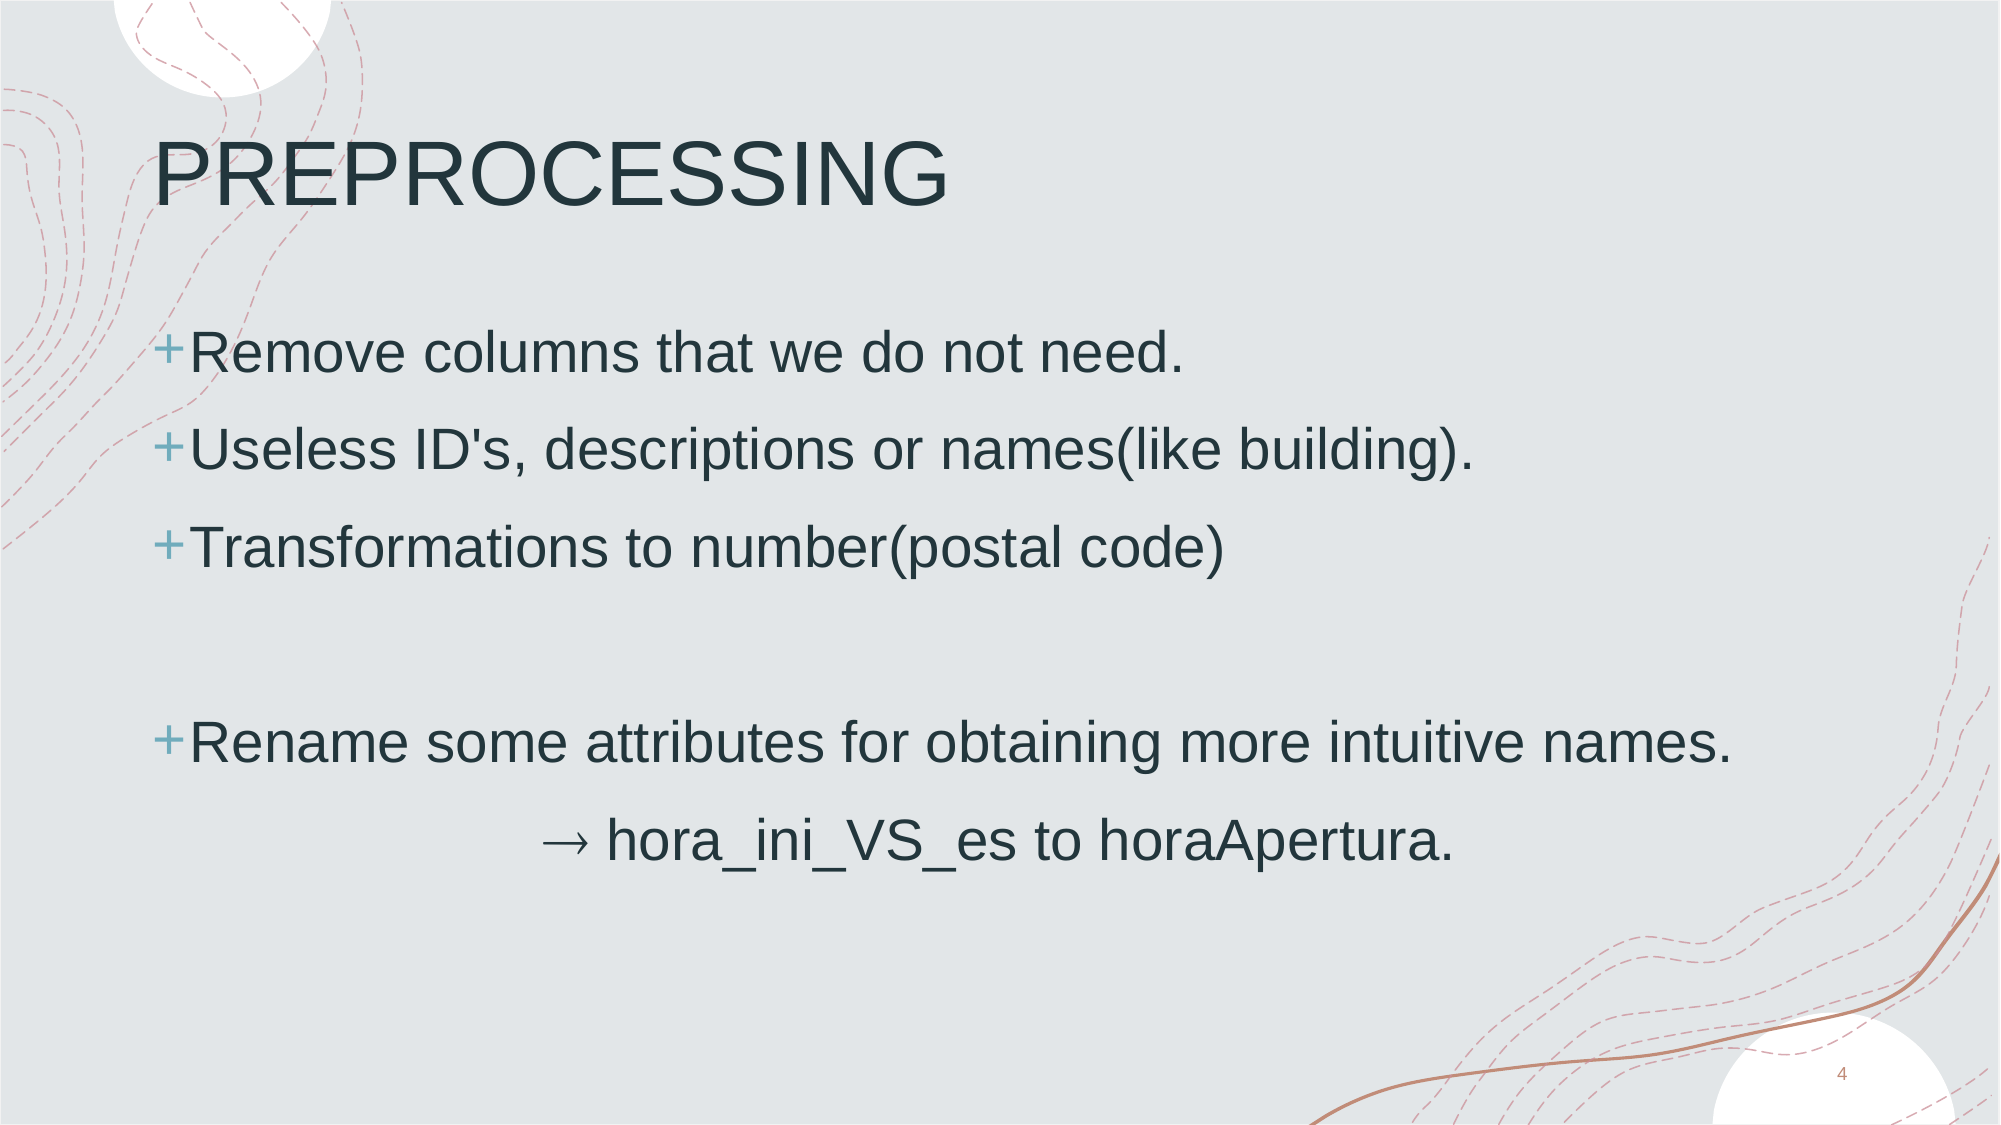

# PREPROCESSING
Remove columns that we do not need.
Useless ID's, descriptions or names(like building).
Transformations to number(postal code)

Rename some attributes for obtaining more intuitive names.
→ hora_ini_VS_es to horaApertura.

4